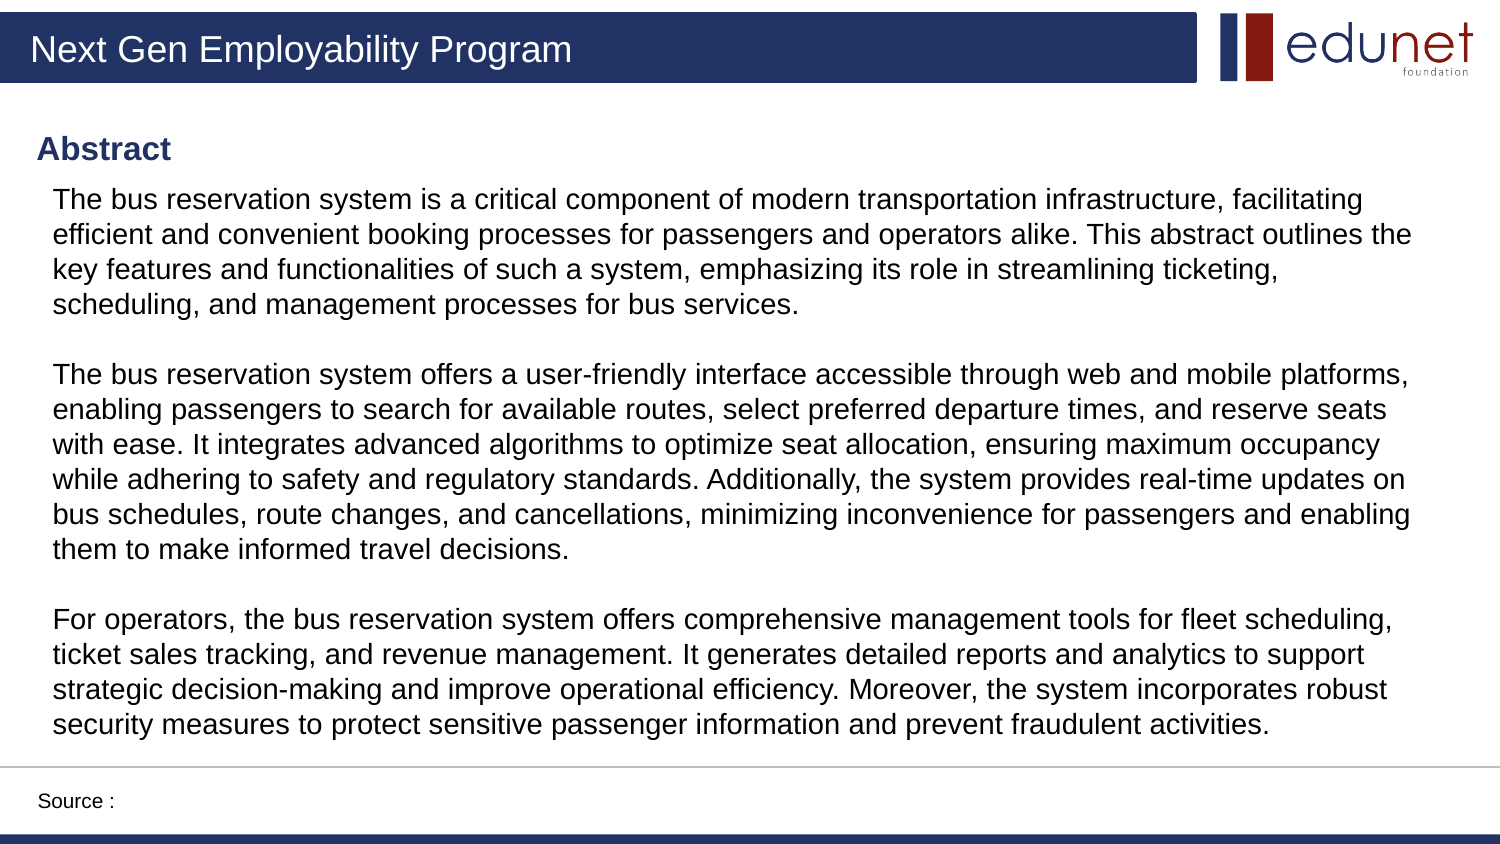

Abstract

The bus reservation system is a critical component of modern transportation infrastructure, facilitating efficient and convenient booking processes for passengers and operators alike. This abstract outlines the key features and functionalities of such a system, emphasizing its role in streamlining ticketing, scheduling, and management processes for bus services.

The bus reservation system offers a user-friendly interface accessible through web and mobile platforms, enabling passengers to search for available routes, select preferred departure times, and reserve seats with ease. It integrates advanced algorithms to optimize seat allocation, ensuring maximum occupancy while adhering to safety and regulatory standards. Additionally, the system provides real-time updates on bus schedules, route changes, and cancellations, minimizing inconvenience for passengers and enabling them to make informed travel decisions.

For operators, the bus reservation system offers comprehensive management tools for fleet scheduling, ticket sales tracking, and revenue management. It generates detailed reports and analytics to support strategic decision-making and improve operational efficiency. Moreover, the system incorporates robust security measures to protect sensitive passenger information and prevent fraudulent activities.

Source :